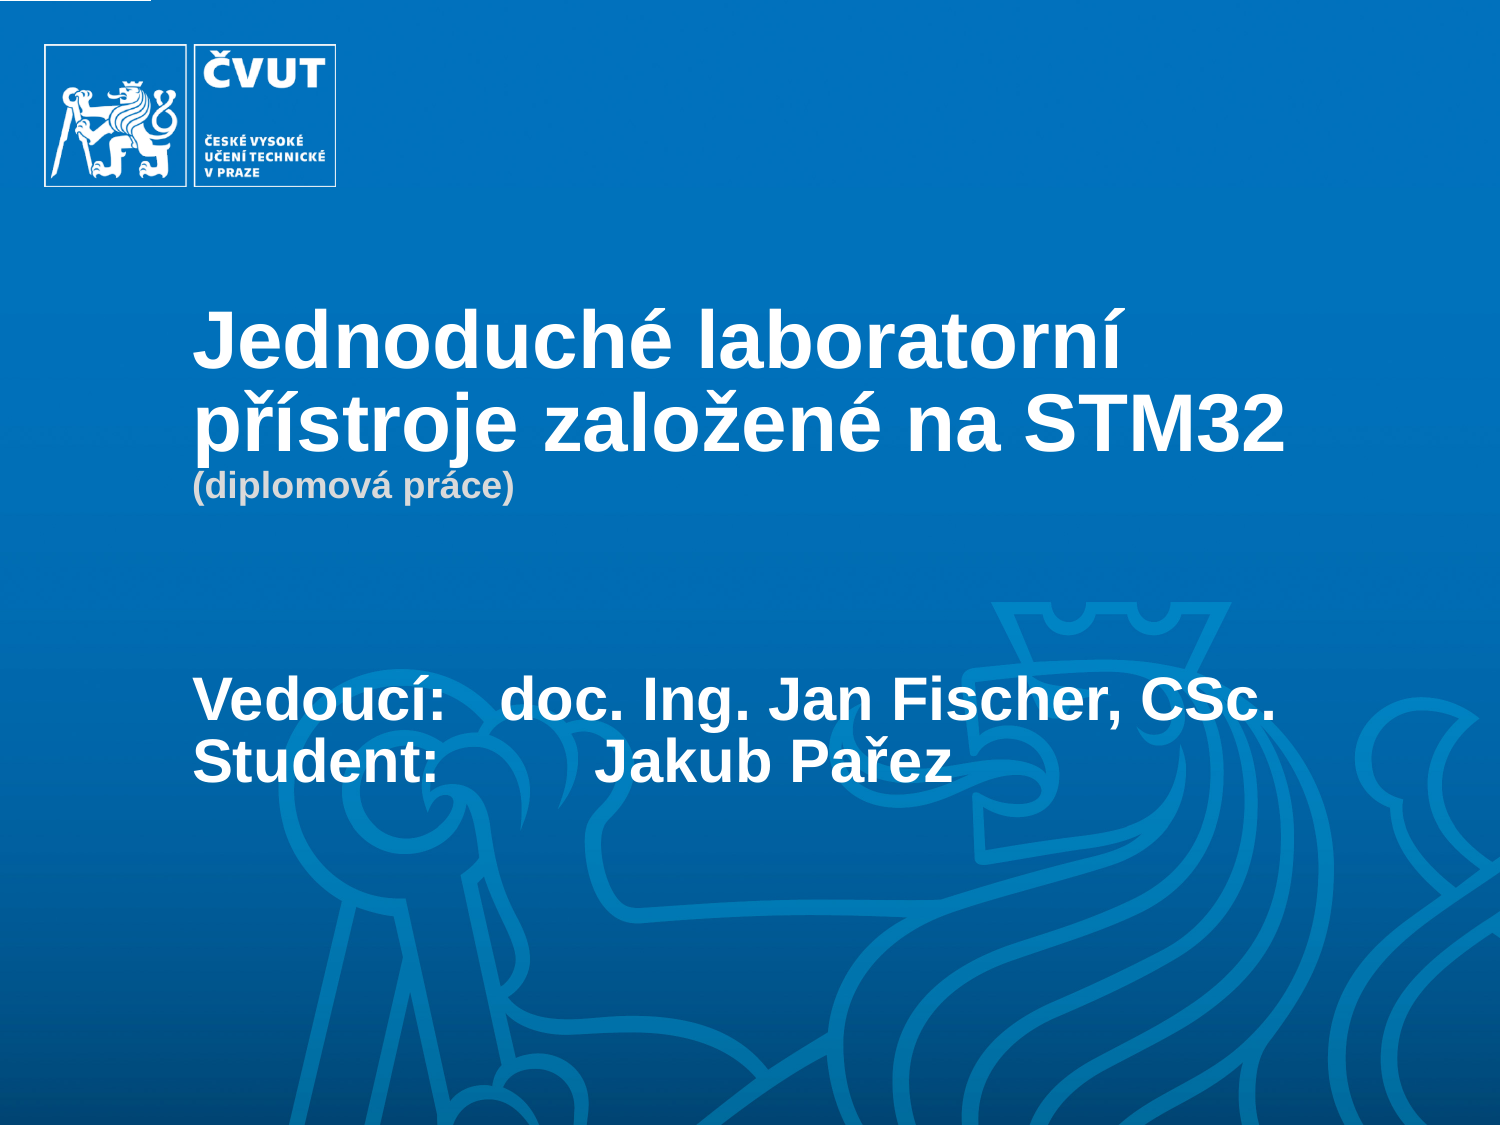

# Jednoduché laboratorní přístroje založené na STM32 (diplomová práce) Vedoucí:   doc. Ing. Jan Fischer, CSc. Student:	  Jakub Pařez